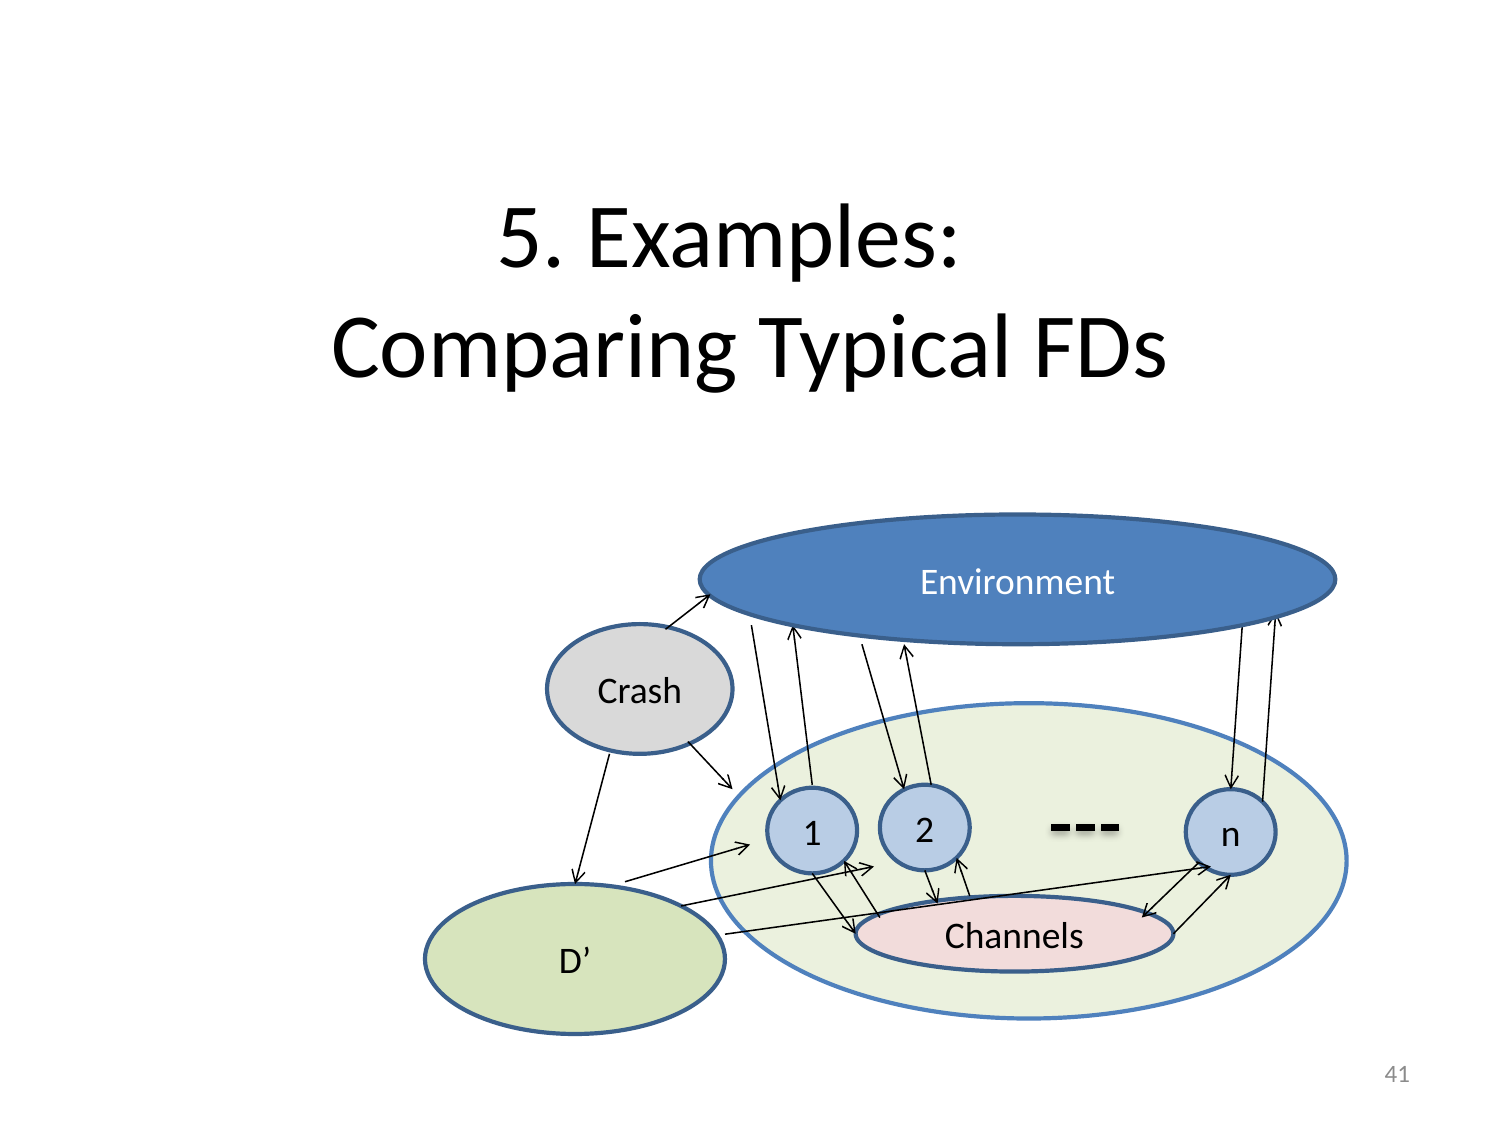

# 5. Examples: Comparing Typical FDs
Environment

2
1
n
Channels
Crash
D’
41